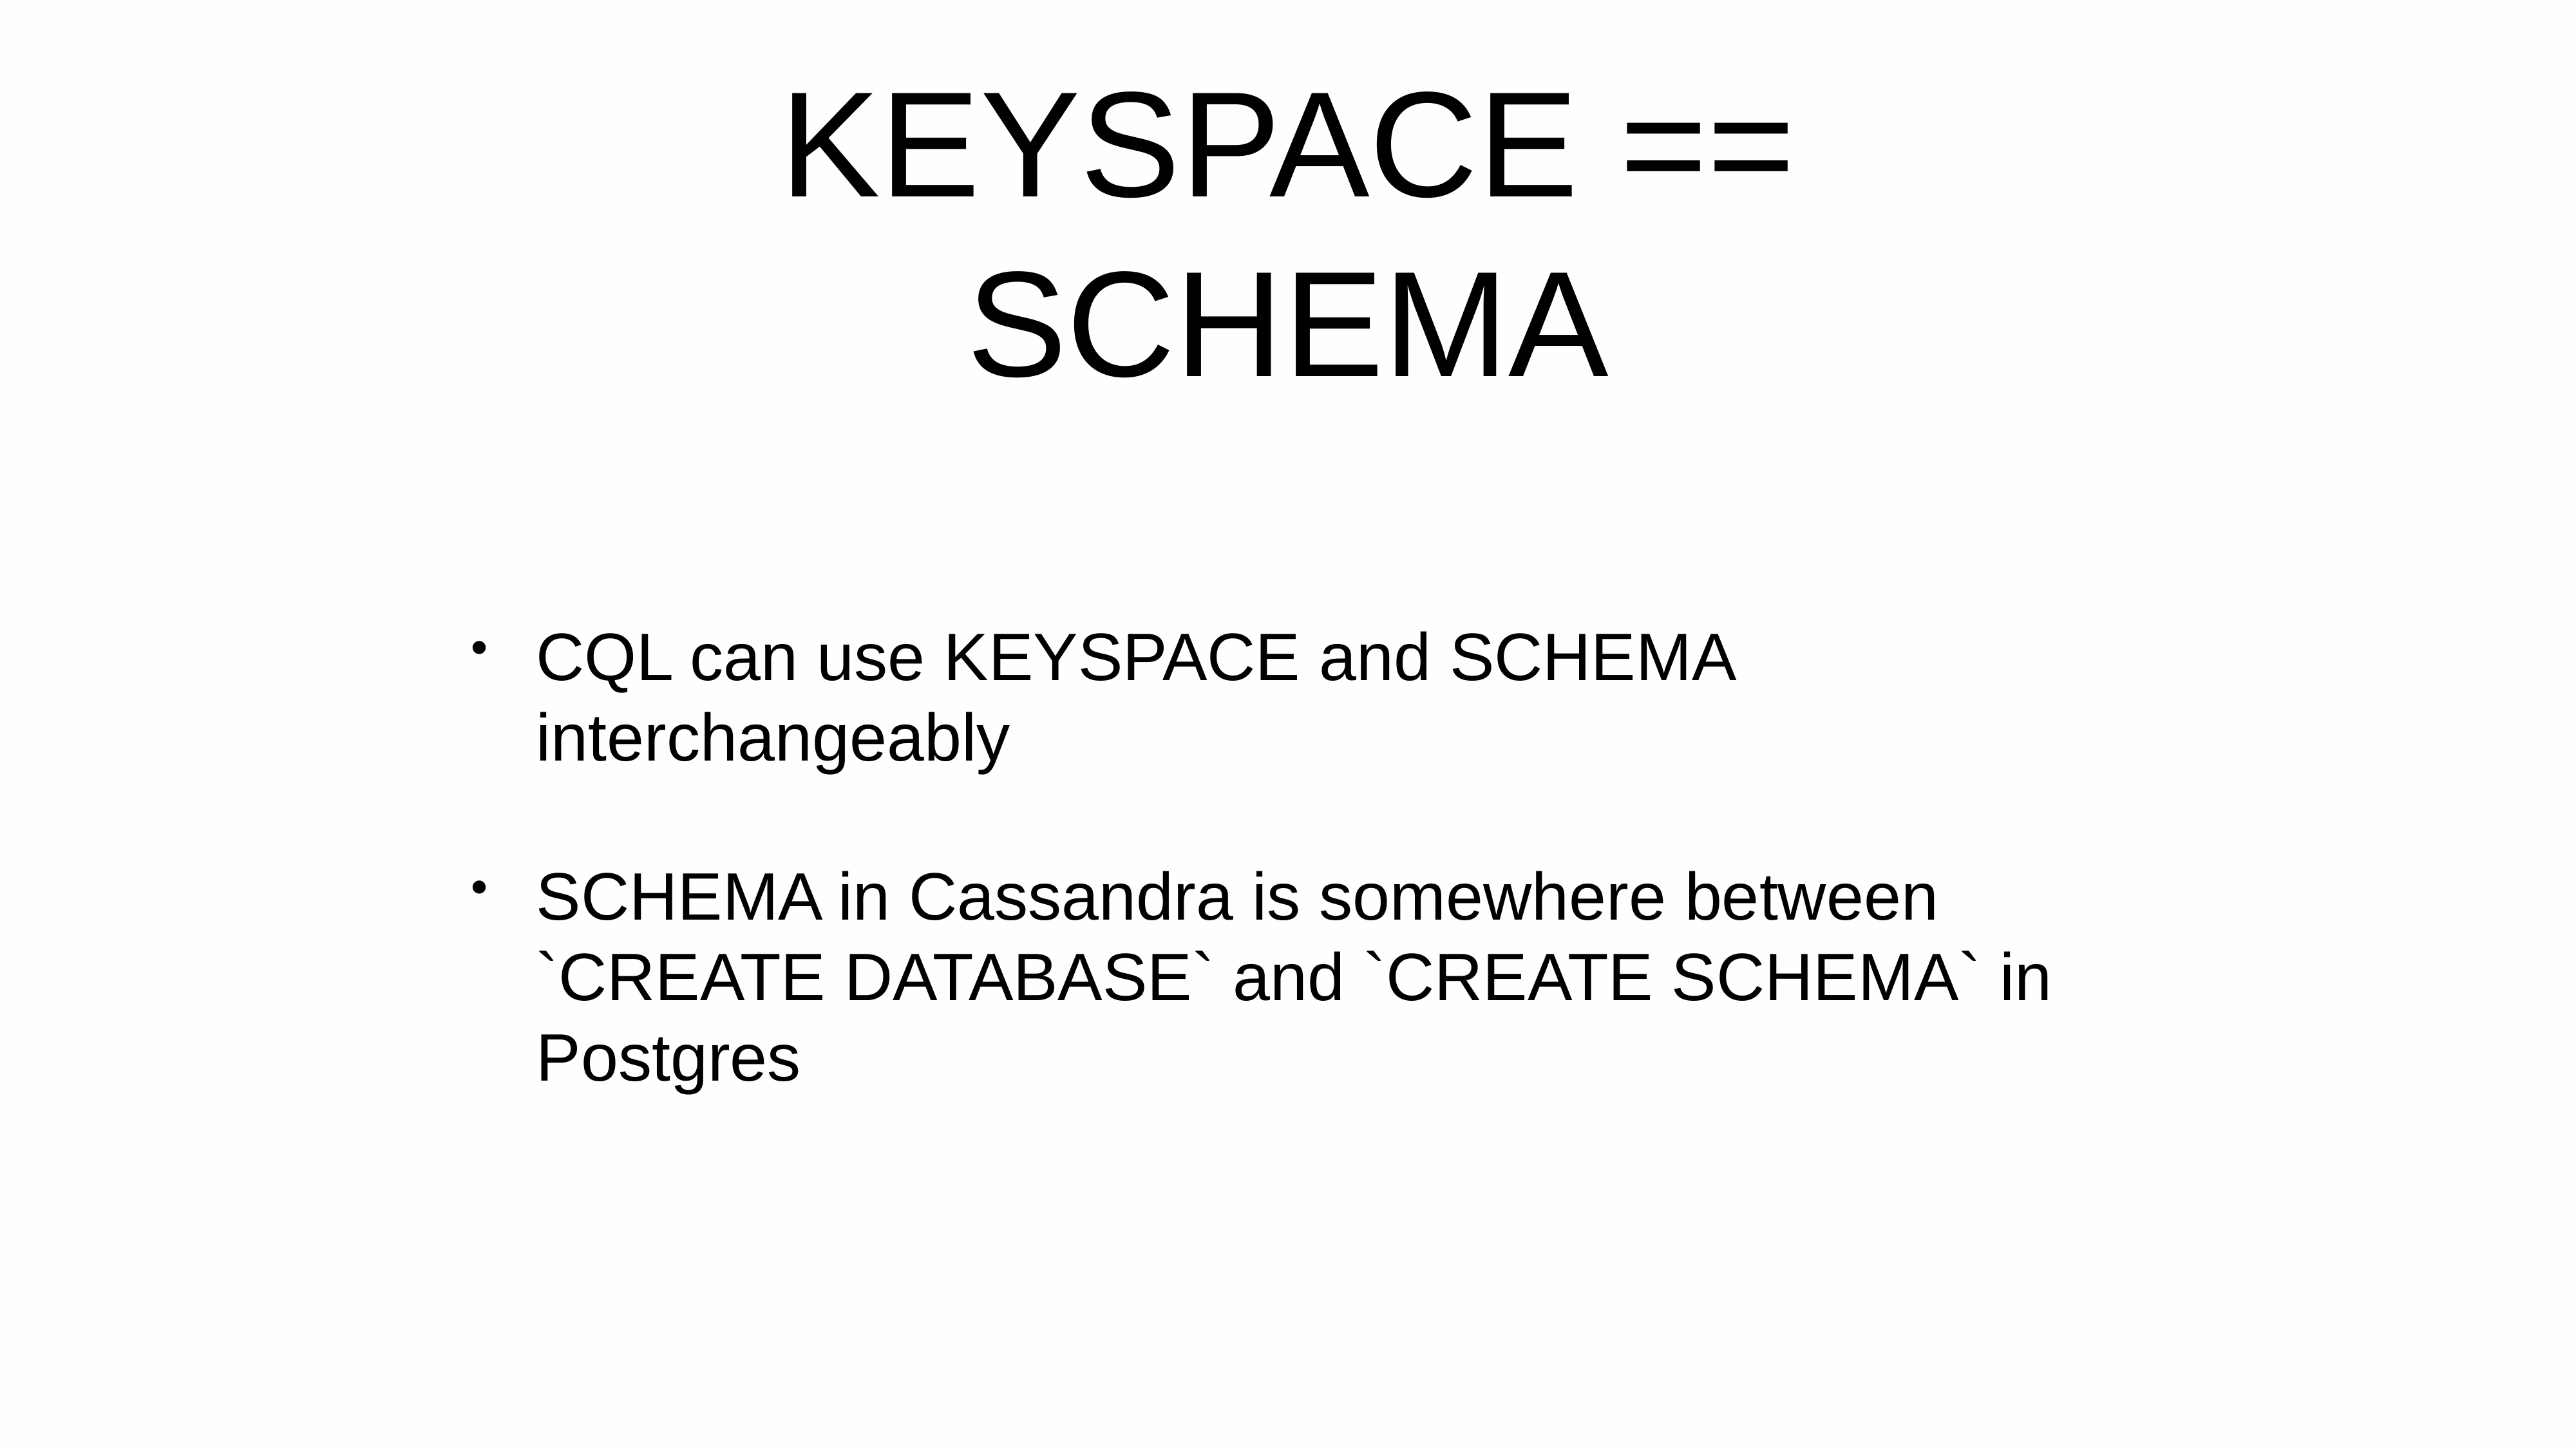

# KEYSPACE == SCHEMA
CQL can use KEYSPACE and SCHEMA interchangeably
SCHEMA in Cassandra is somewhere between `CREATE DATABASE` and `CREATE SCHEMA` in Postgres